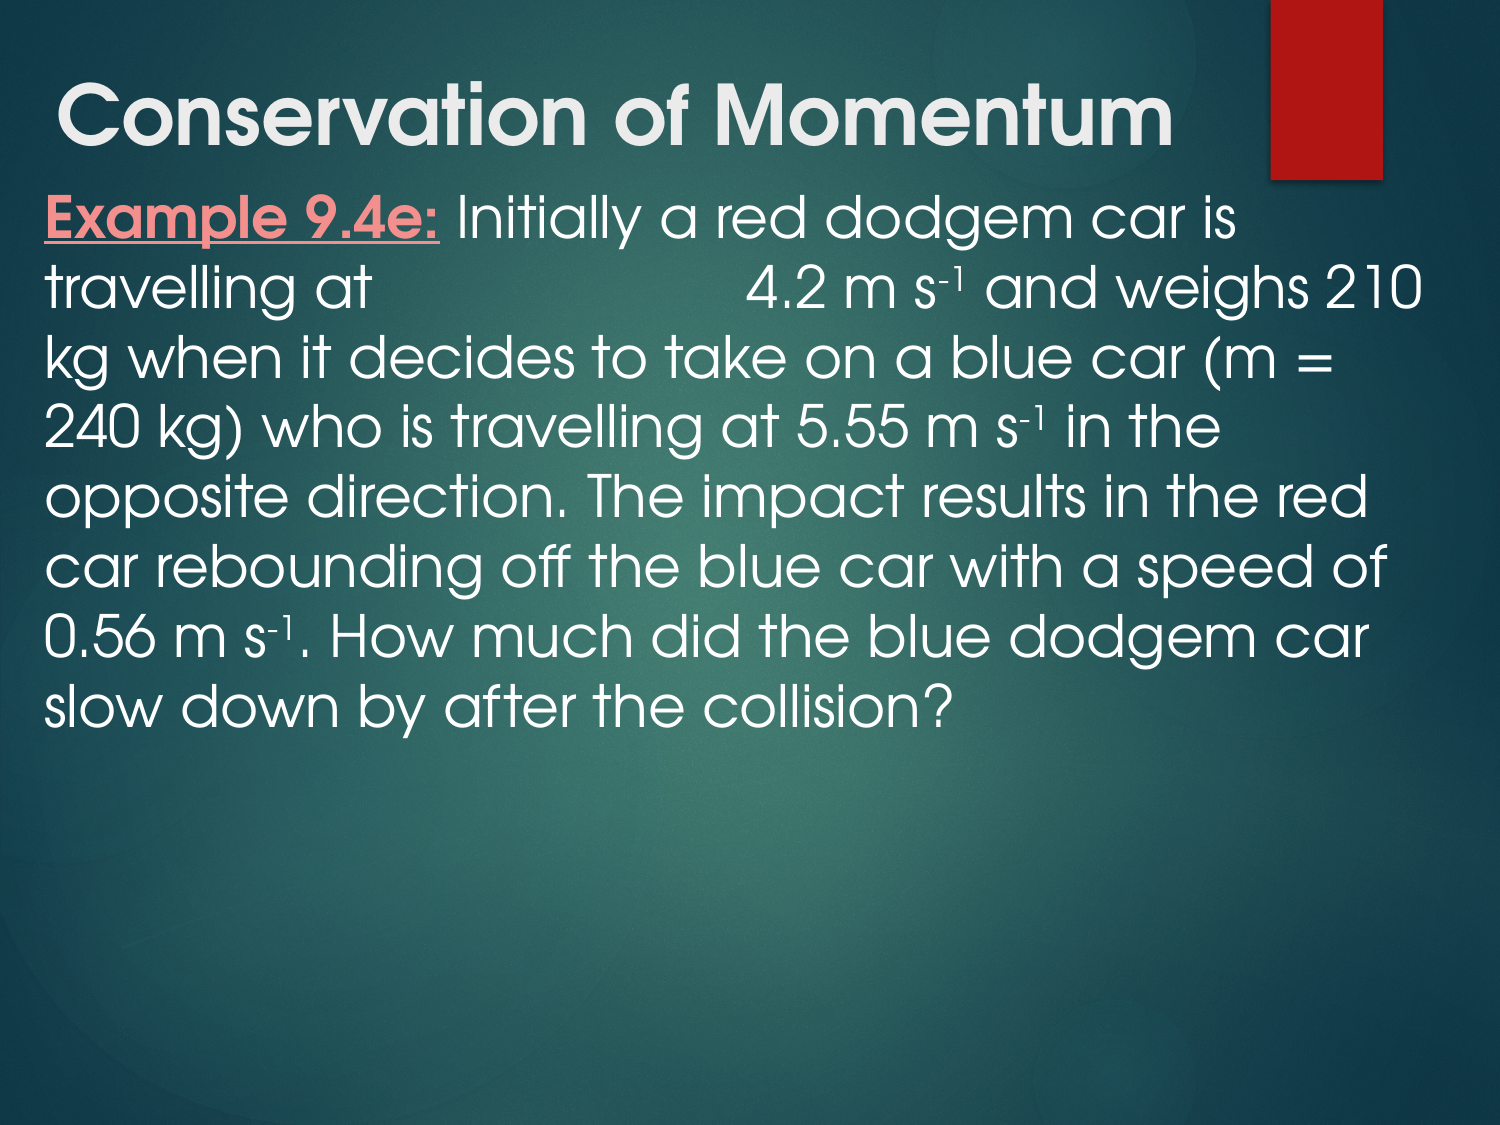

# Conservation of Momentum
Example 9.4e: Initially a red dodgem car is travelling at                       4.2 m s-1 and weighs 210 kg when it decides to take on a blue car (m = 240 kg) who is travelling at 5.55 m s-1 in the opposite direction. The impact results in the red car rebounding off the blue car with a speed of 0.56 m s-1. How much did the blue dodgem car slow down by after the collision?